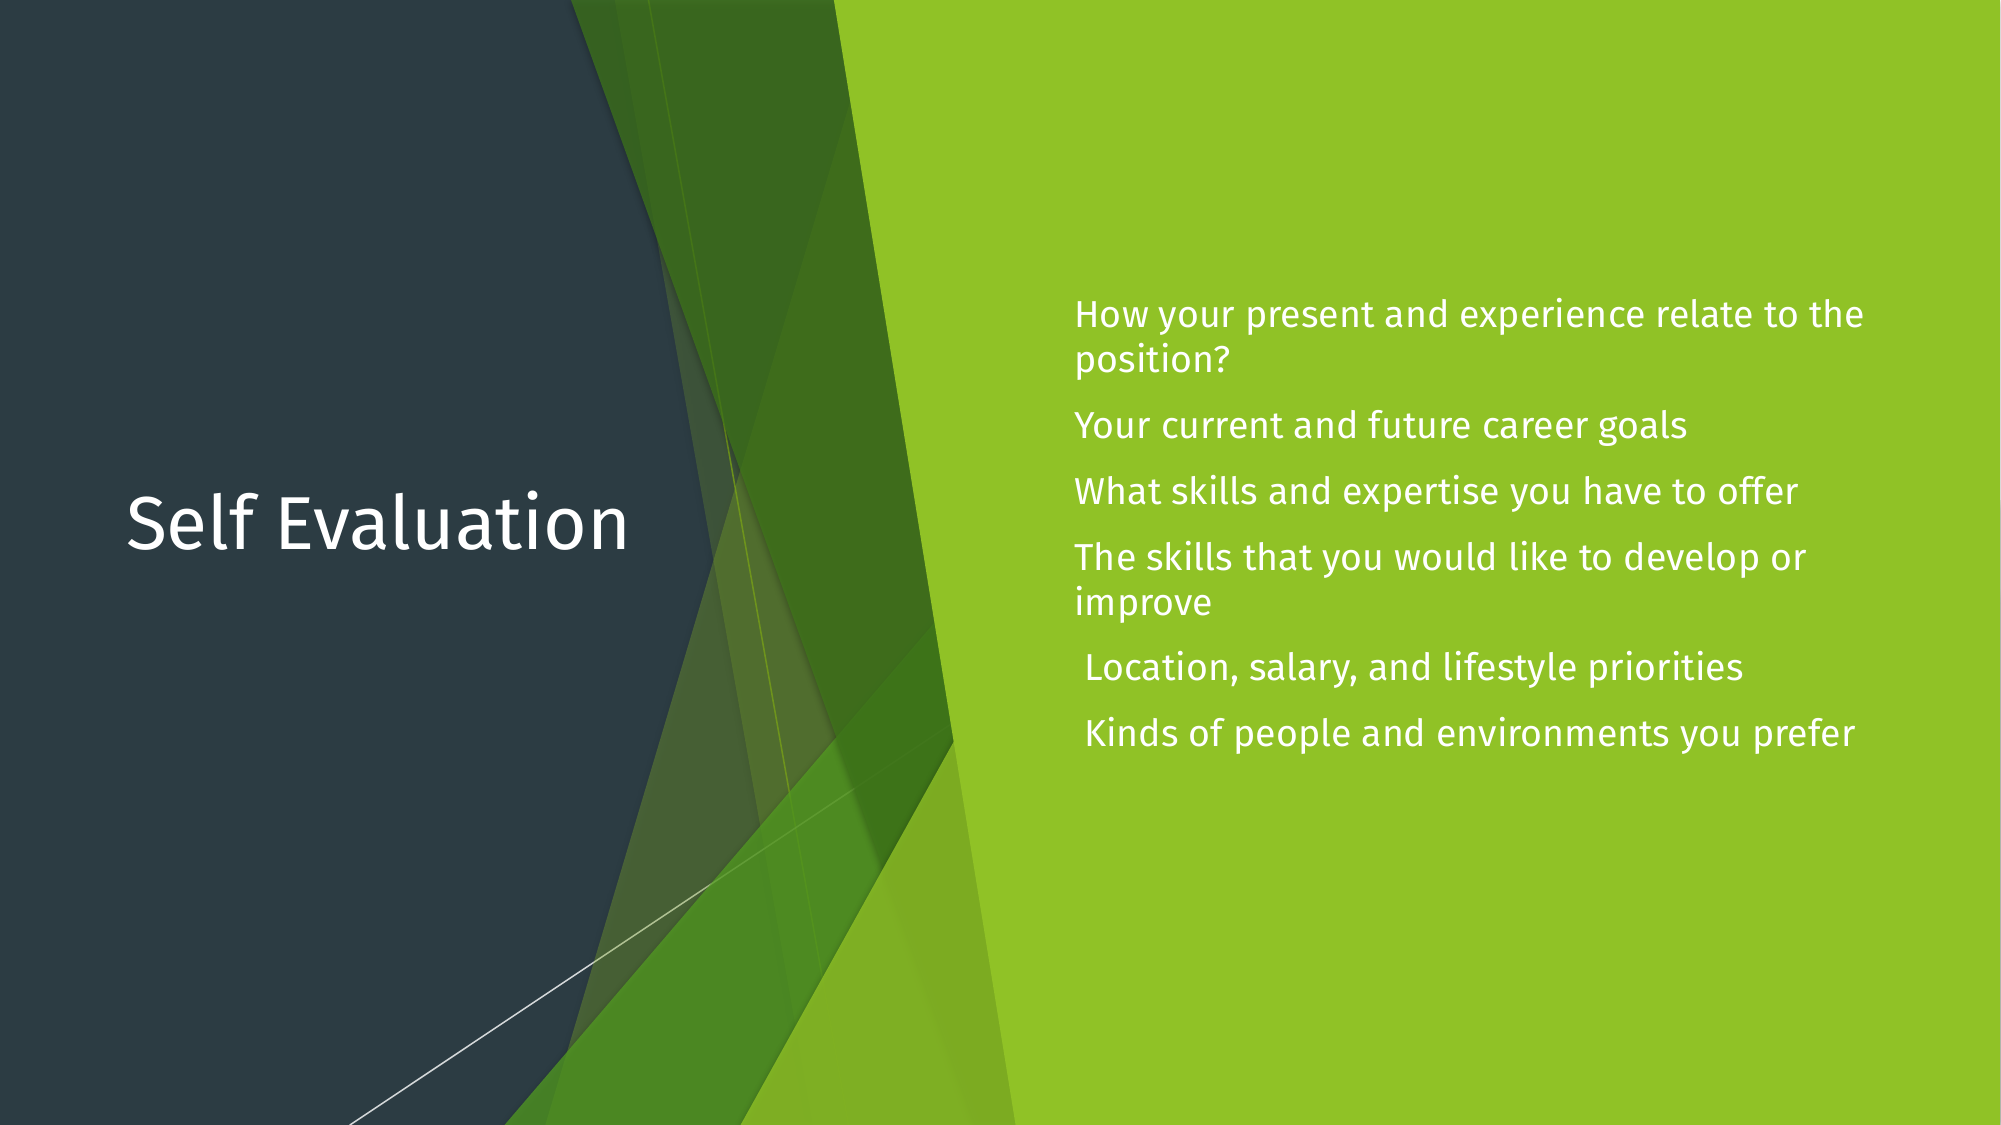

# Self Evaluation
How your present and experience relate to the position?
Your current and future career goals
What skills and expertise you have to offer
The skills that you would like to develop or     improve
 Location, salary, and lifestyle priorities
 Kinds of people and environments you prefer